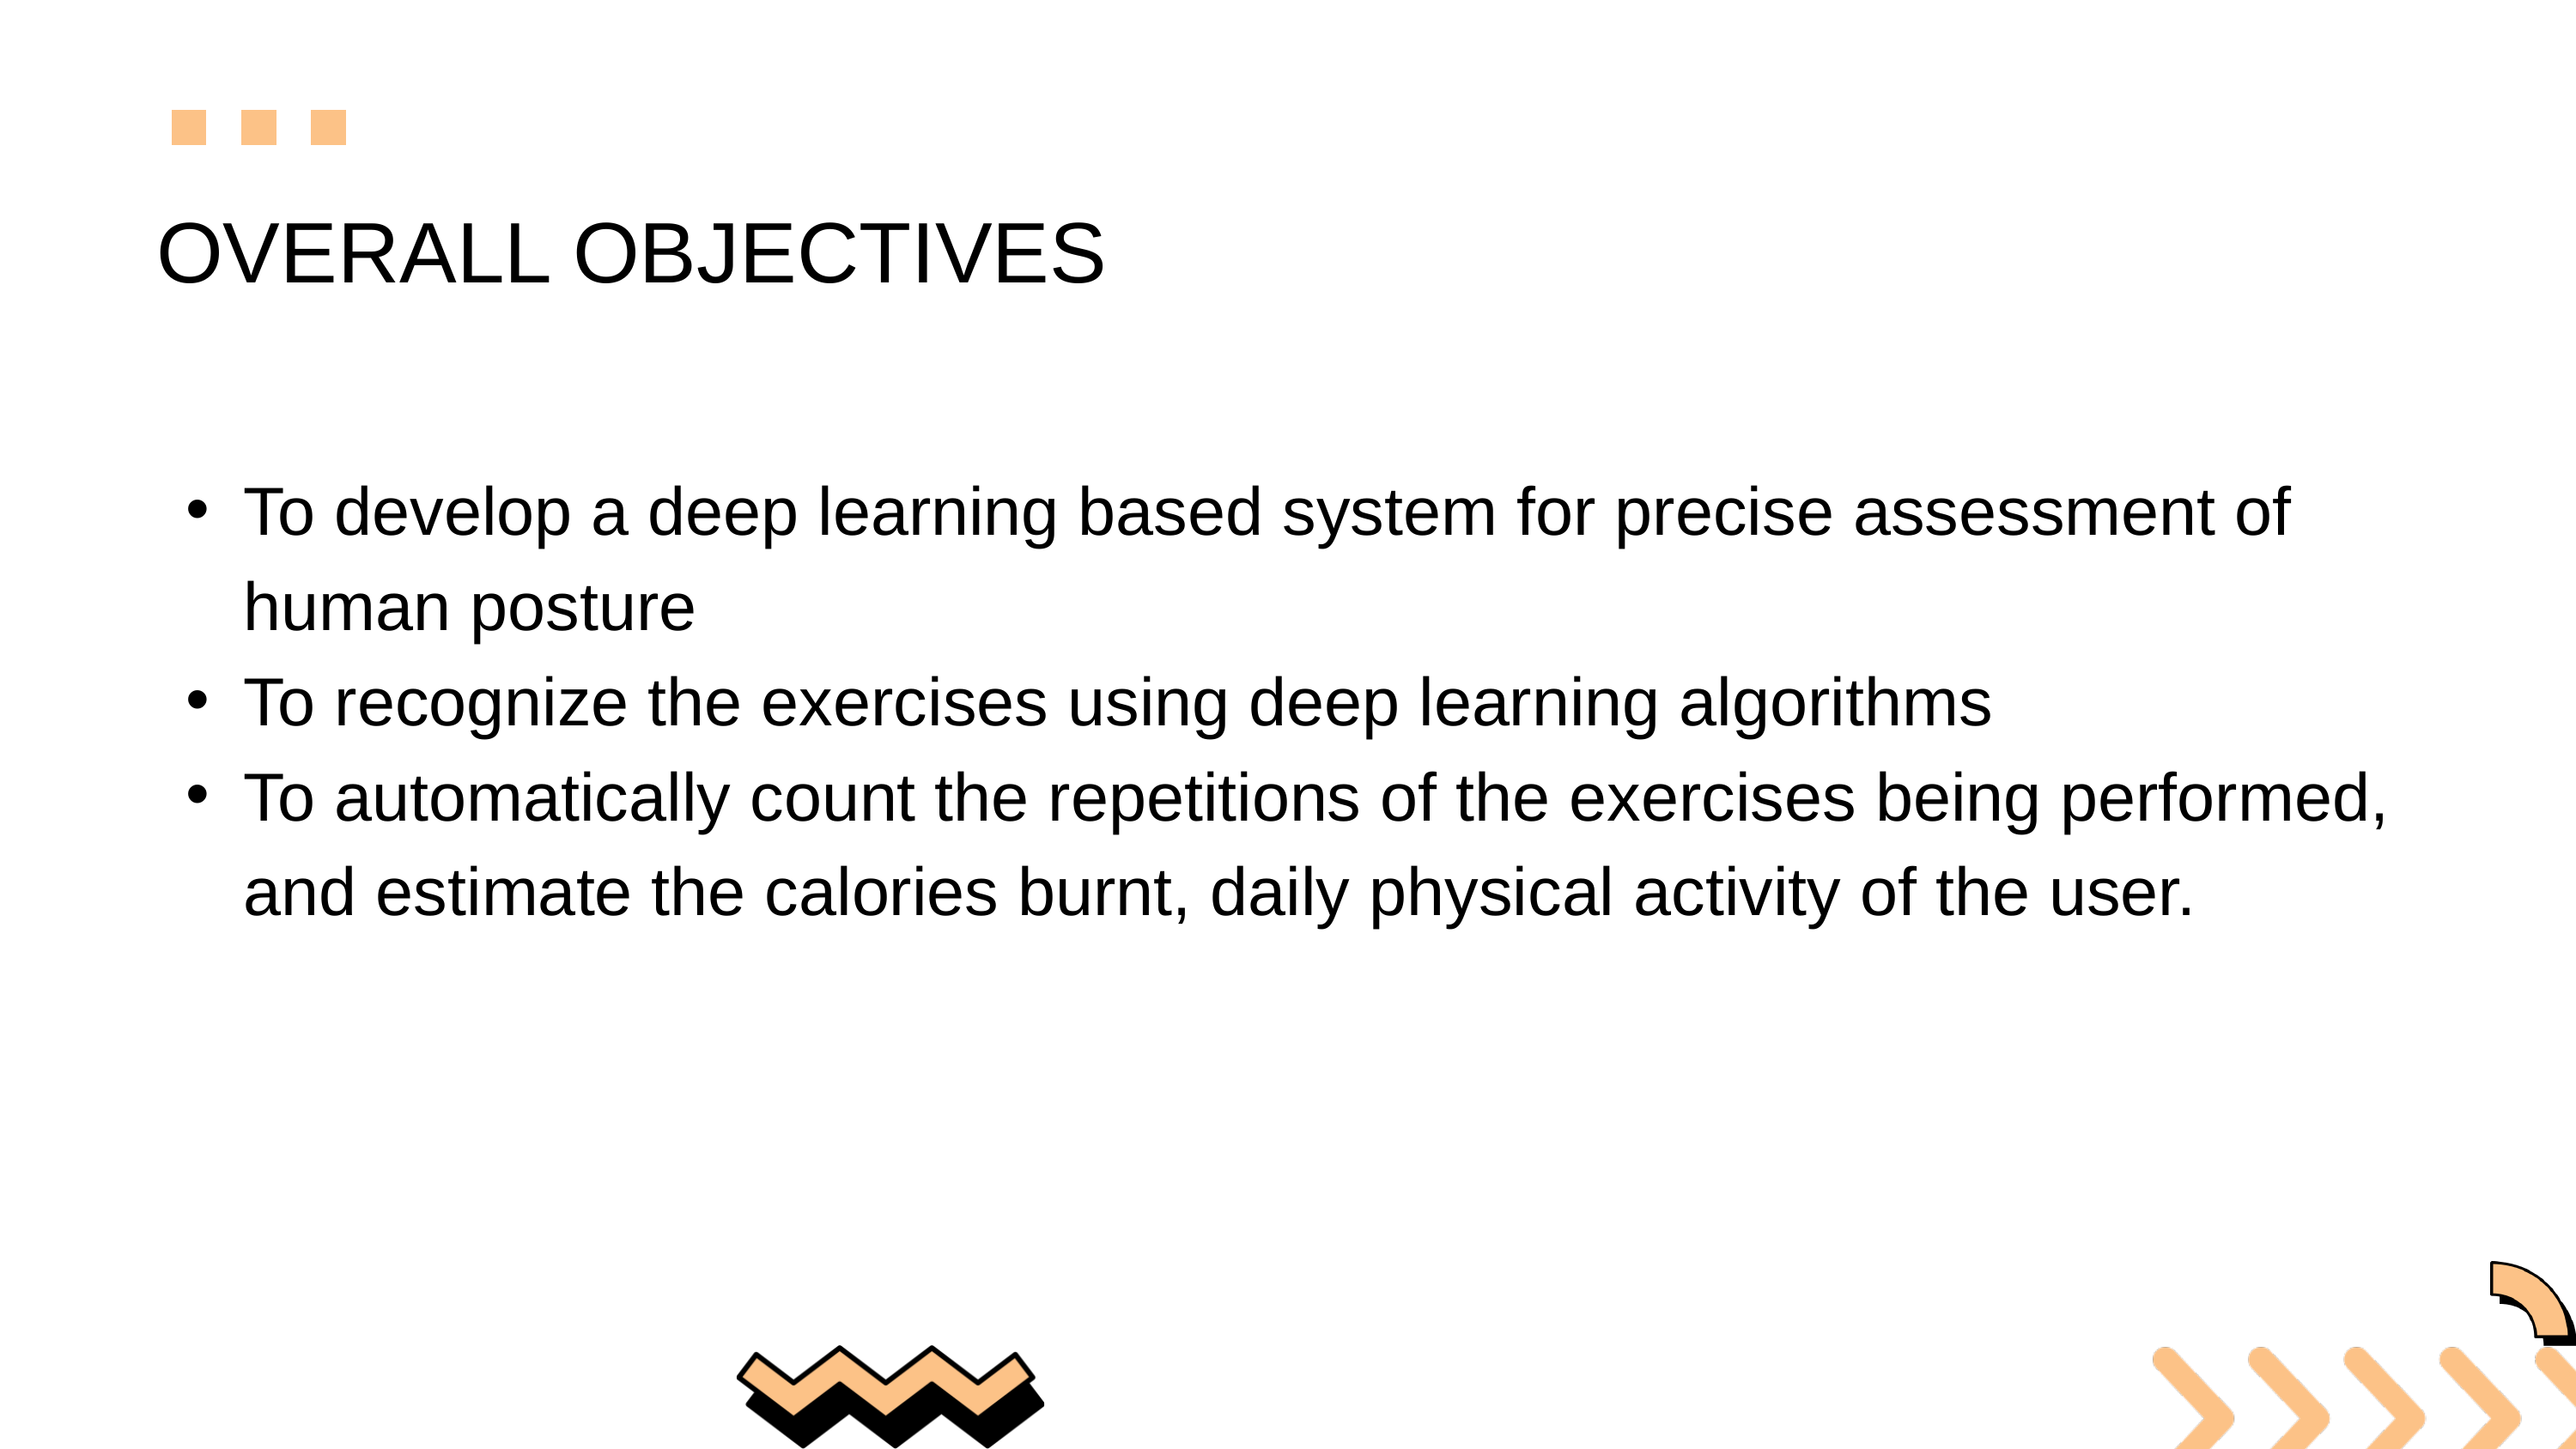

OVERALL OBJECTIVES

To develop a deep learning based system for precise assessment of human posture
To recognize the exercises using deep learning algorithms
To automatically count the repetitions of the exercises being performed, and estimate the calories burnt, daily physical activity of the user.